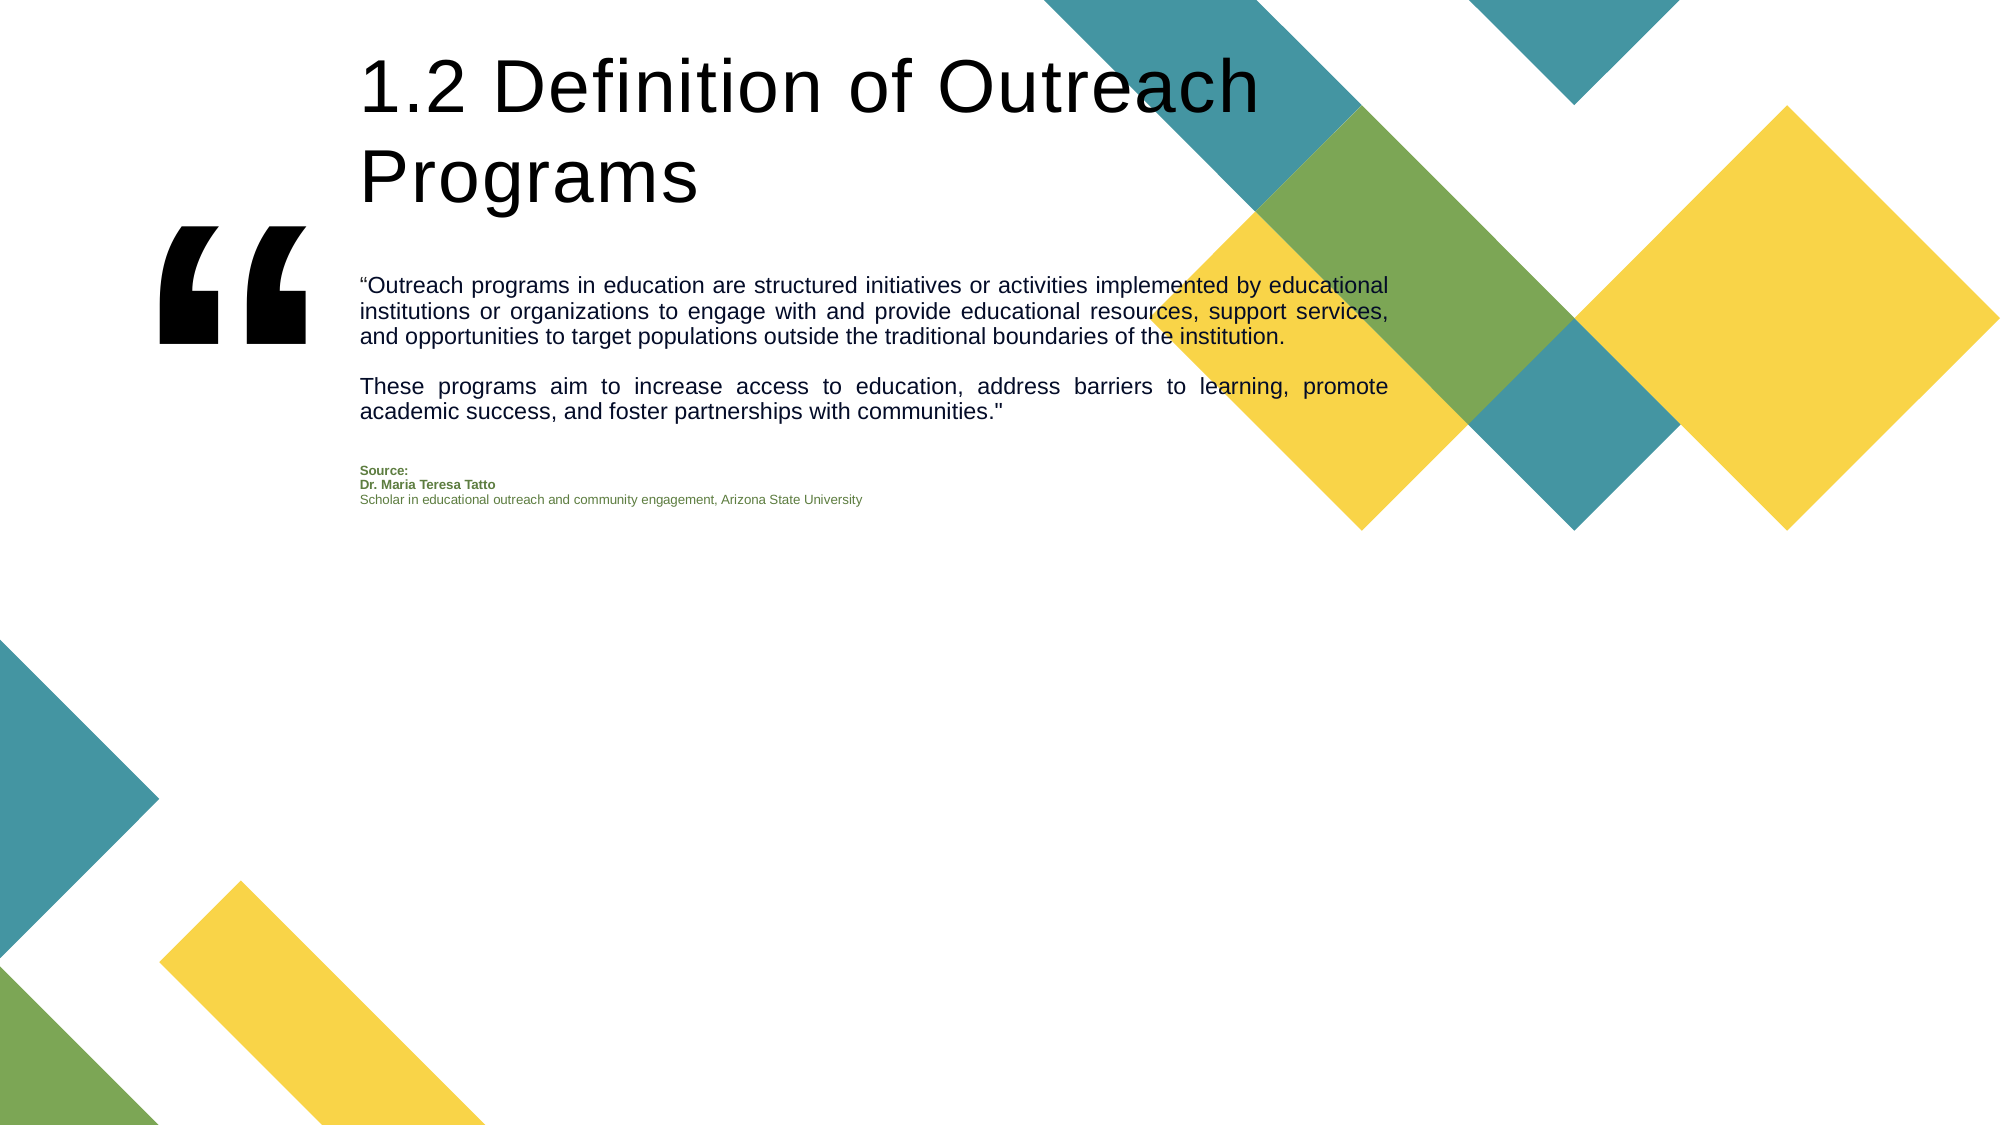

1.2 Definition of Outreach Programs
“Outreach programs in education are structured initiatives or activities implemented by educational institutions or organizations to engage with and provide educational resources, support services, and opportunities to target populations outside the traditional boundaries of the institution.

These programs aim to increase access to education, address barriers to learning, promote academic success, and foster partnerships with communities."

Source:
Dr. Maria Teresa Tatto
Scholar in educational outreach and community engagement, Arizona State University